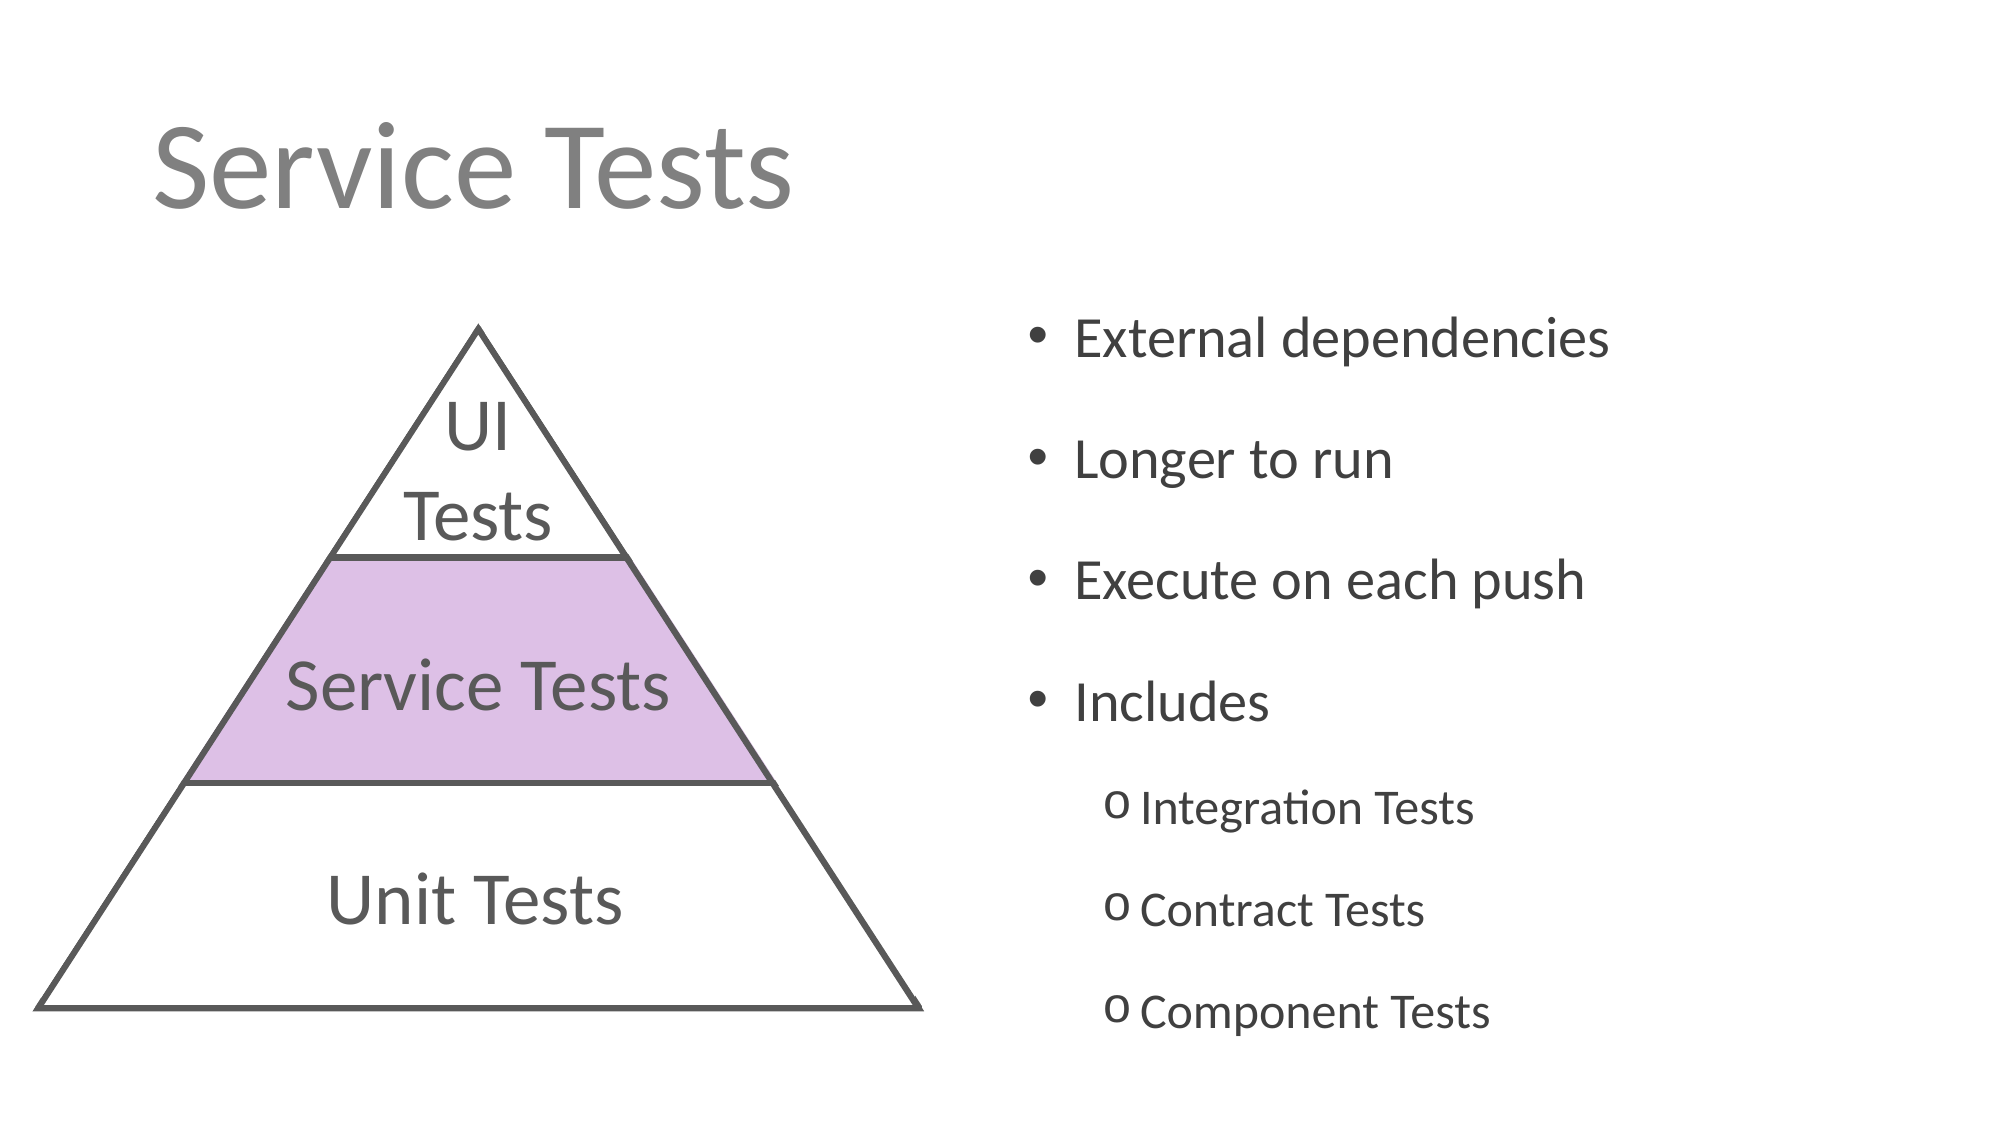

# Service Tests

External dependencies
Longer to run
Execute on each push
Includes
Integration Tests
Contract Tests
Component Tests

UI
Tests

Service Tests

Unit Tests